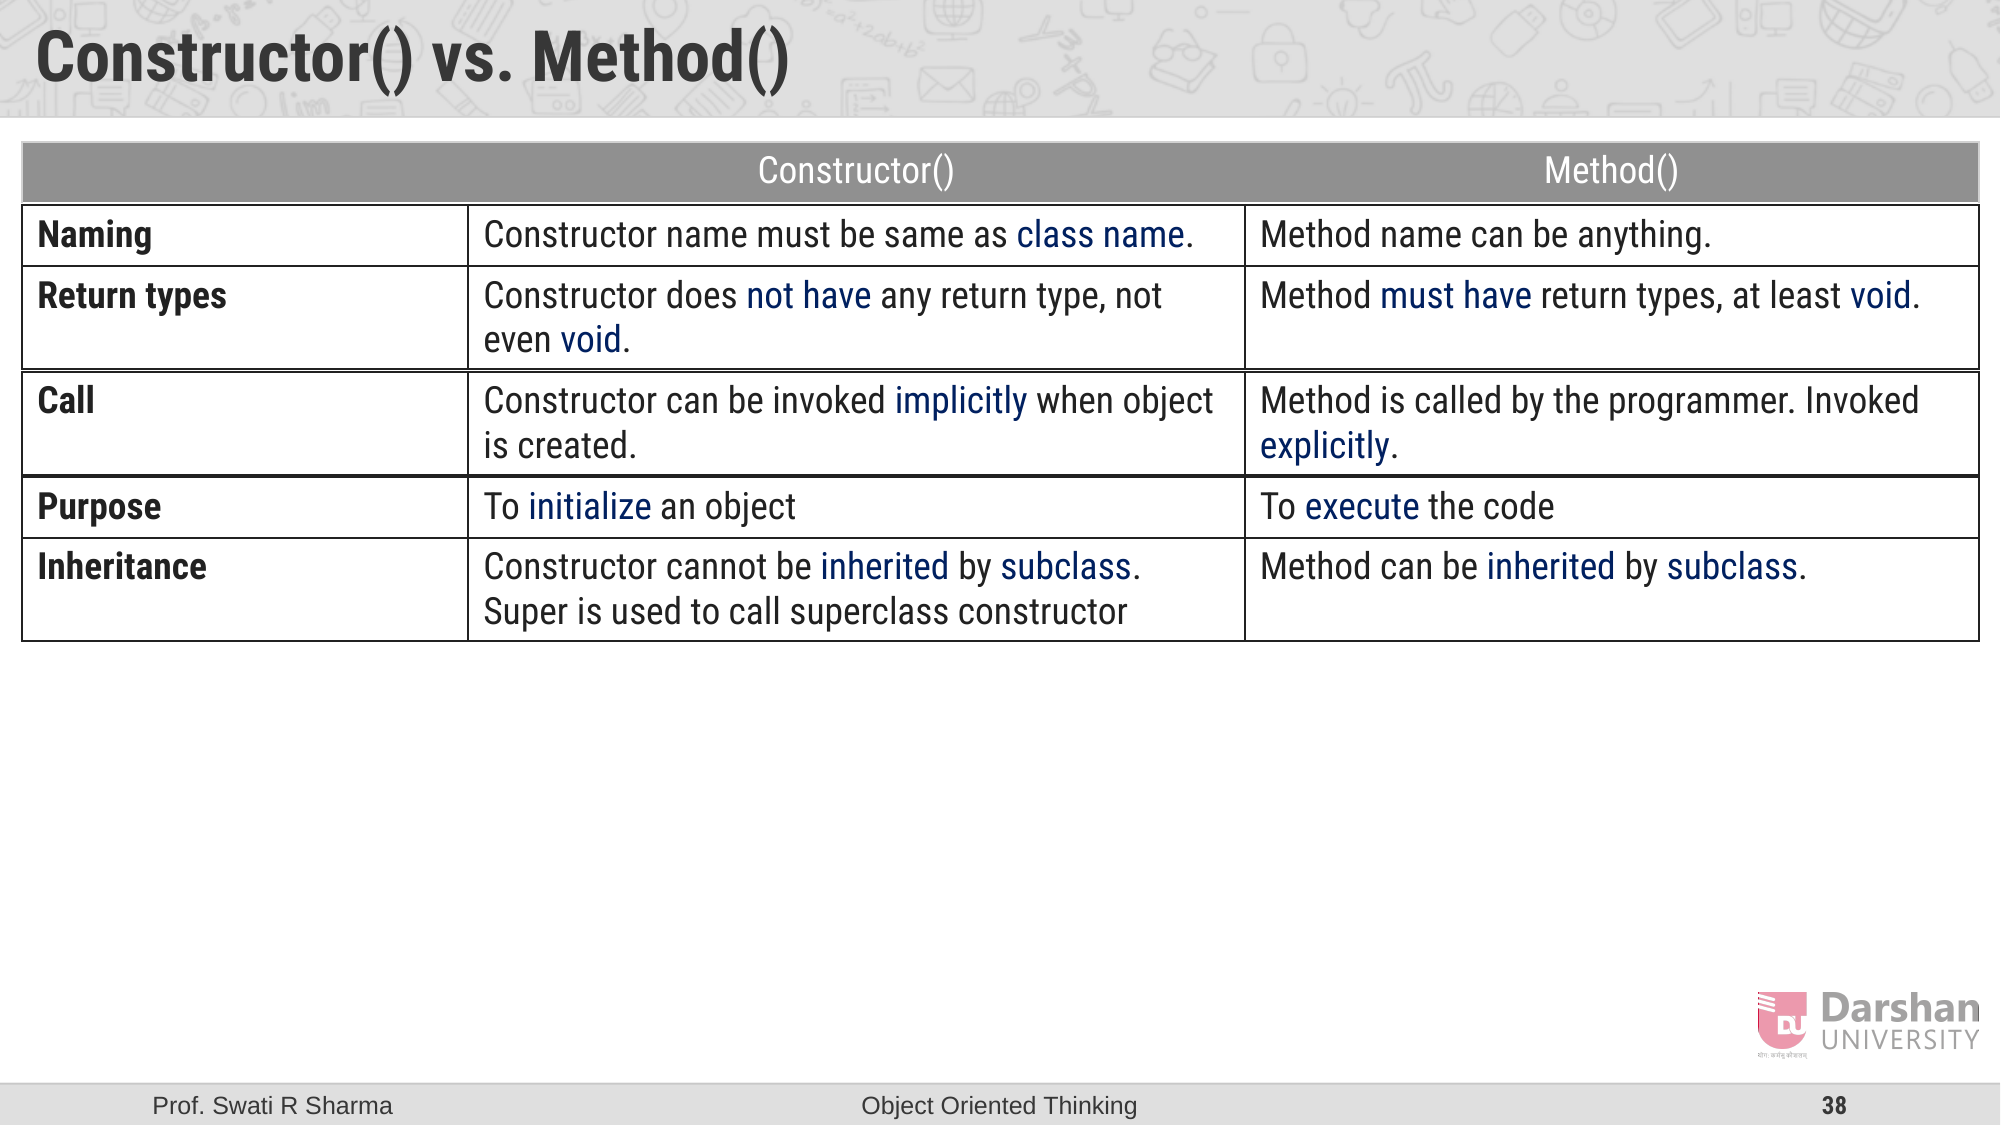

# Constructor() vs. Method()
|  | Constructor() | Method() |
| --- | --- | --- |
| Naming | Constructor name must be same as class name. | Method name can be anything. |
| --- | --- | --- |
| Return types | Constructor does not have any return type, not even void. | Method must have return types, at least void. |
| --- | --- | --- |
| Call | Constructor can be invoked implicitly when object is created. | Method is called by the programmer. Invoked explicitly. |
| --- | --- | --- |
| Purpose | To initialize an object | To execute the code |
| --- | --- | --- |
| Inheritance | Constructor cannot be inherited by subclass. Super is used to call superclass constructor | Method can be inherited by subclass. |
| --- | --- | --- |